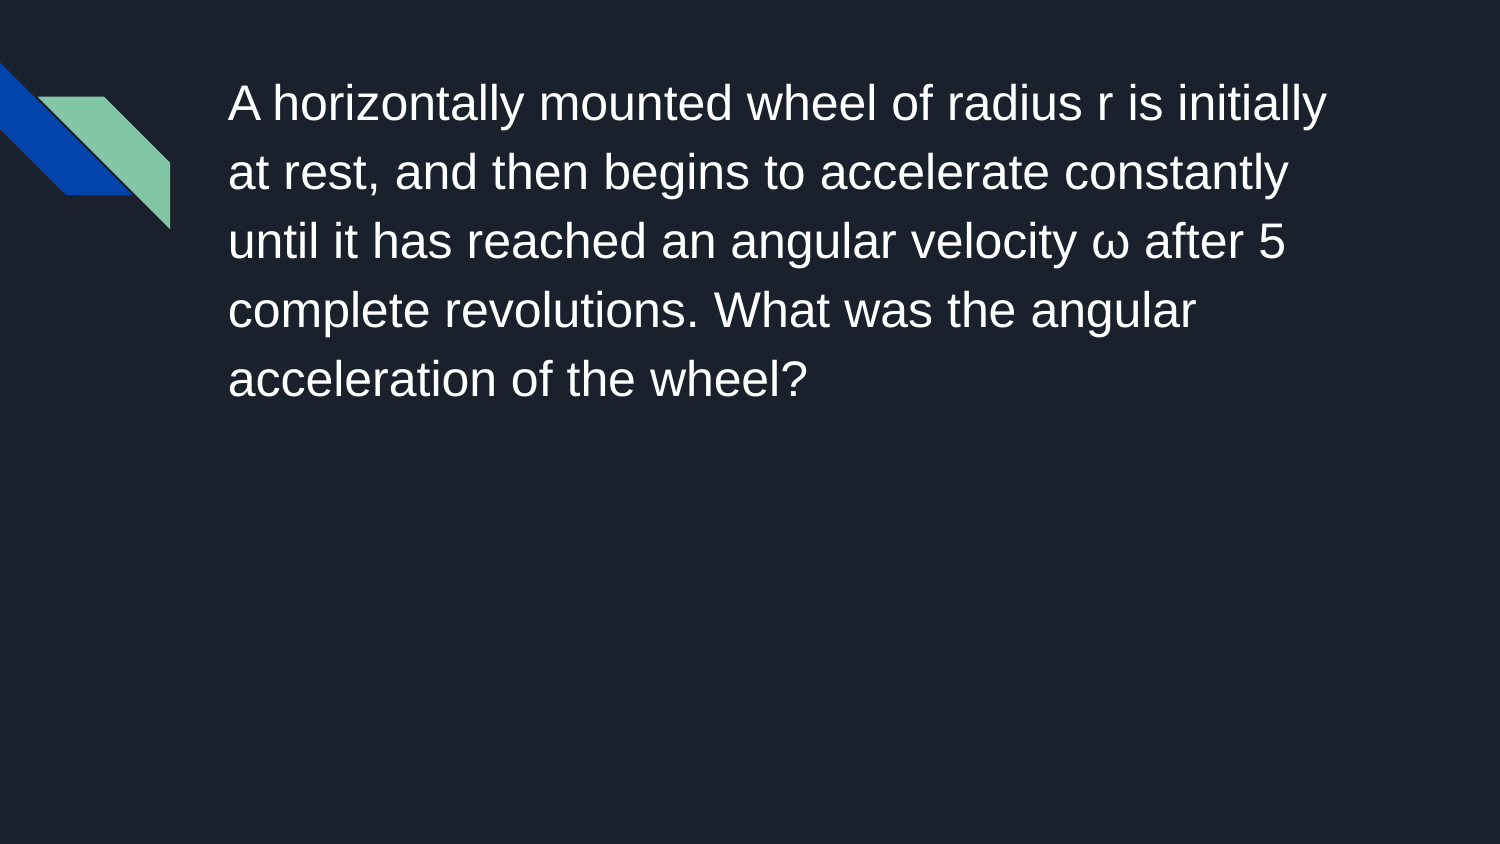

A horizontally mounted wheel of radius r is initially at rest, and then begins to accelerate constantly until it has reached an angular velocity ω after 5 complete revolutions. What was the angular acceleration of the wheel?